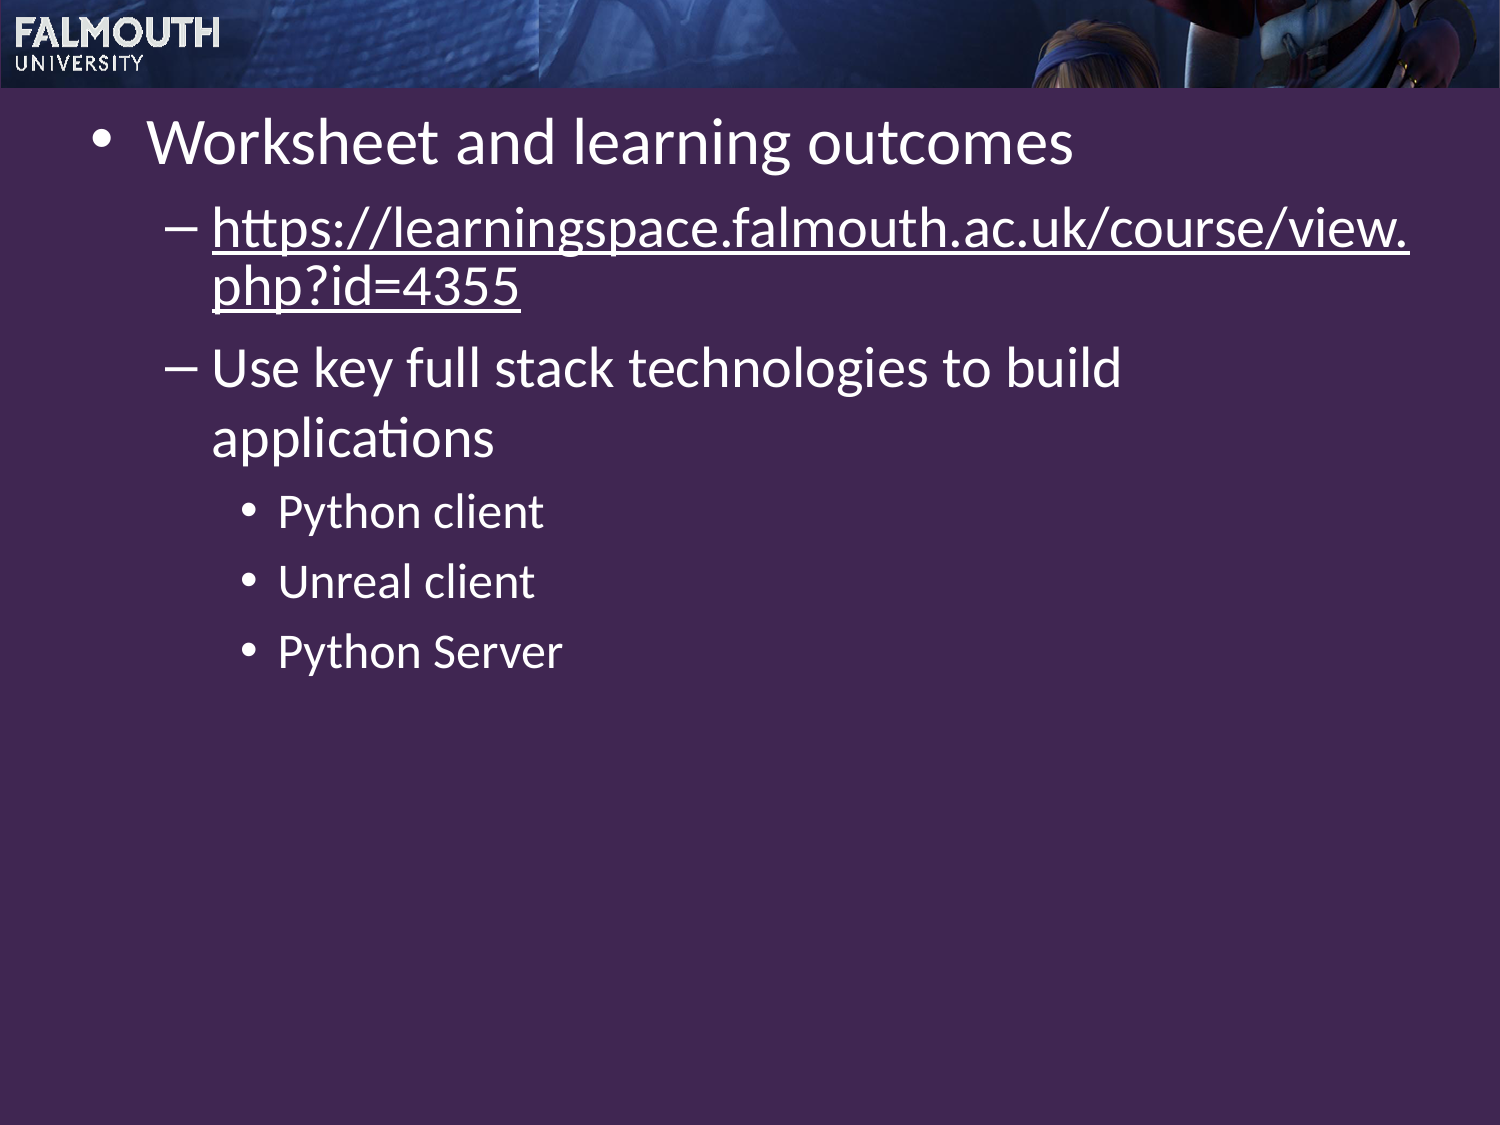

Worksheet and learning outcomes
https://learningspace.falmouth.ac.uk/course/view.php?id=4355
Use key full stack technologies to build applications
Python client
Unreal client
Python Server